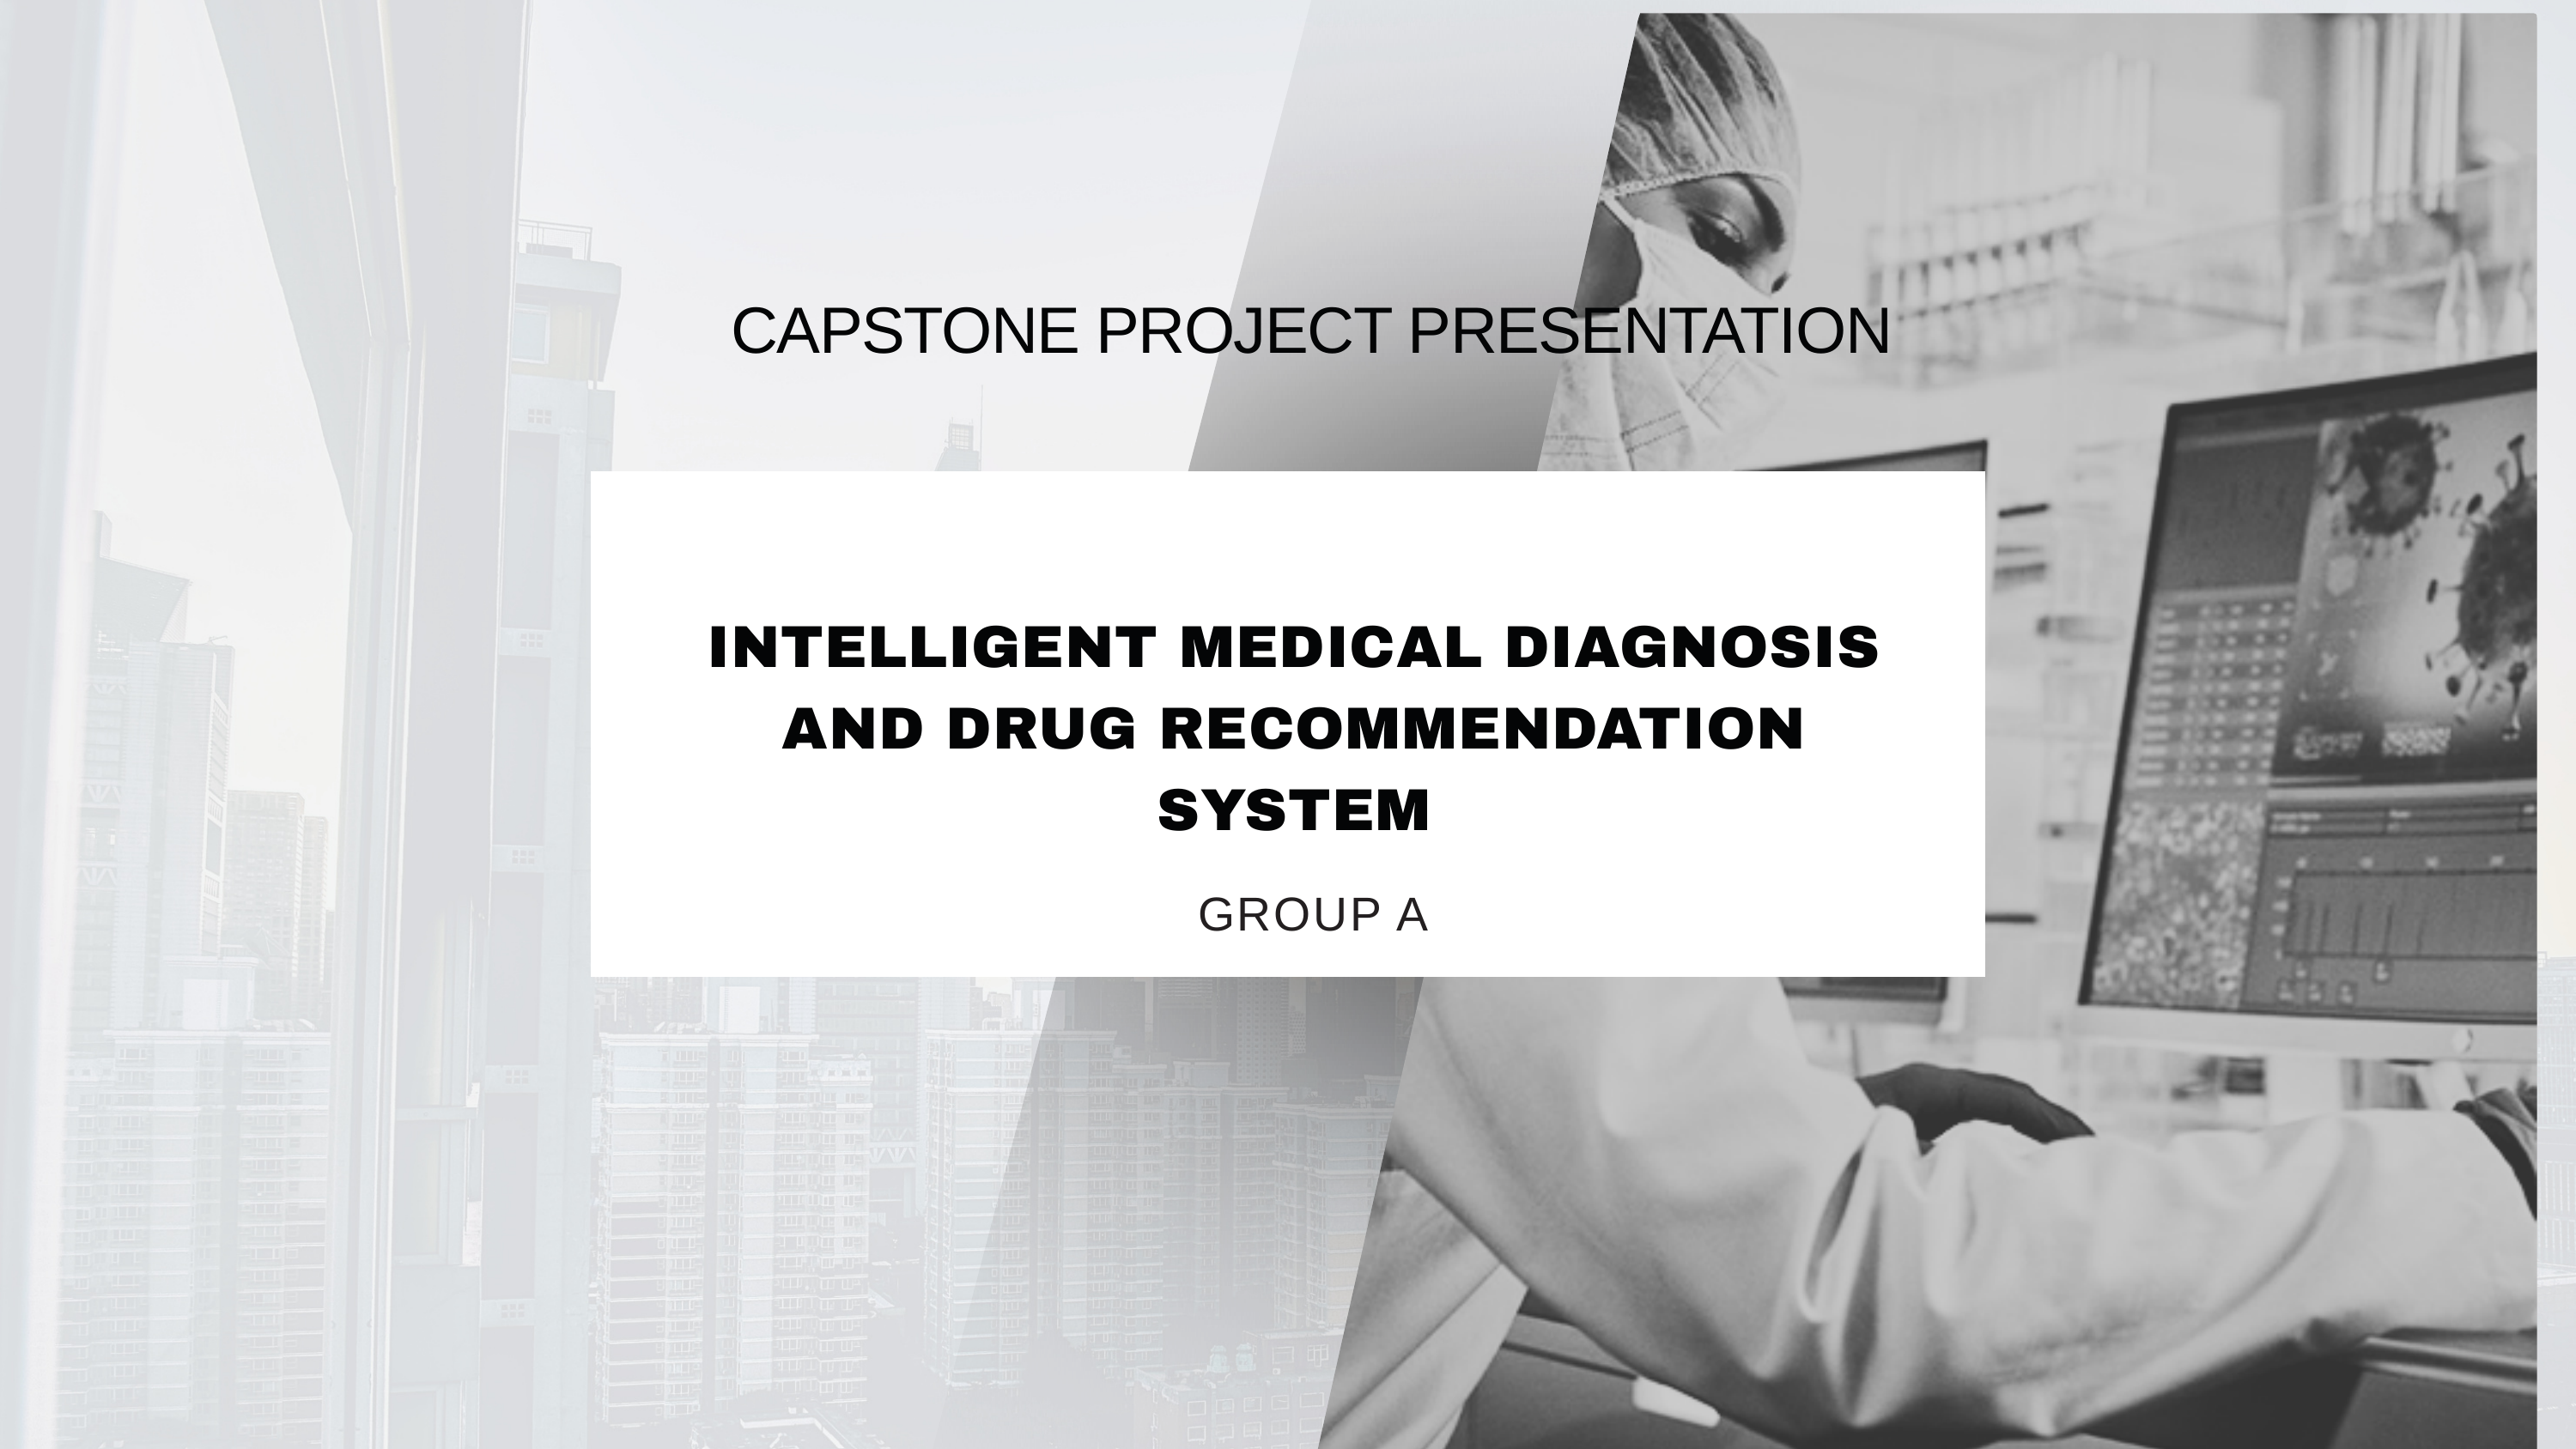

CAPSTONE PROJECT PRESENTATION

INTELLIGENT MEDICAL DIAGNOSIS AND DRUG RECOMMENDATION SYSTEM
GROUP A